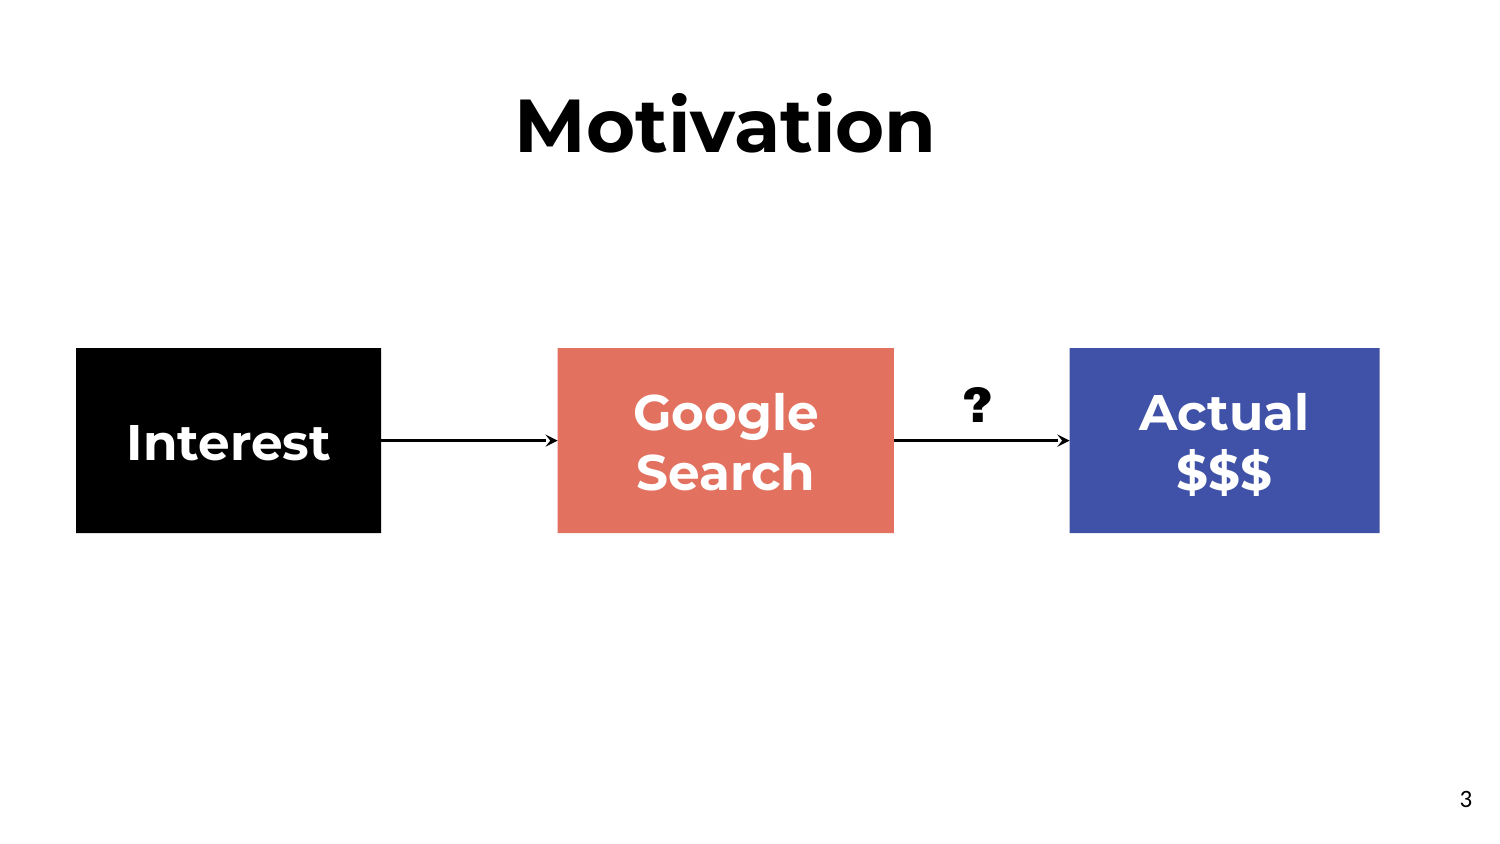

# Motivation
Interest
Google Search
Actual
$$$
?
3